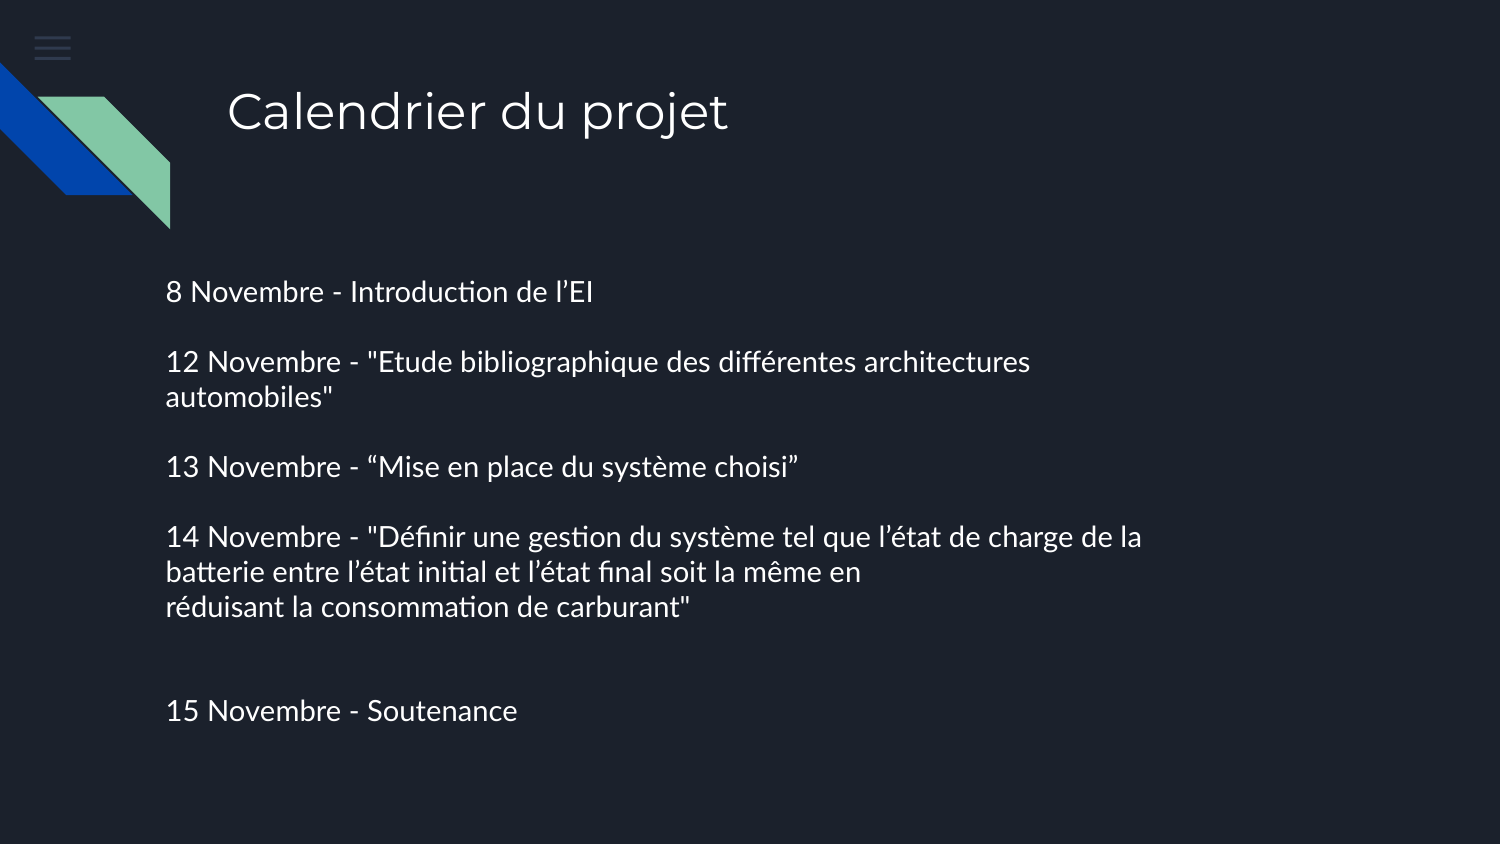

# Calendrier du projet

8 Novembre - Introduction de l’EI

12 Novembre - "Etude bibliographique des différentes architectures
automobiles"

13 Novembre - “Mise en place du système choisi”

14 Novembre - "Définir une gestion du système tel que l’état de charge de la
batterie entre l’état initial et l’état final soit la même en
réduisant la consommation de carburant"

15 Novembre - Soutenance